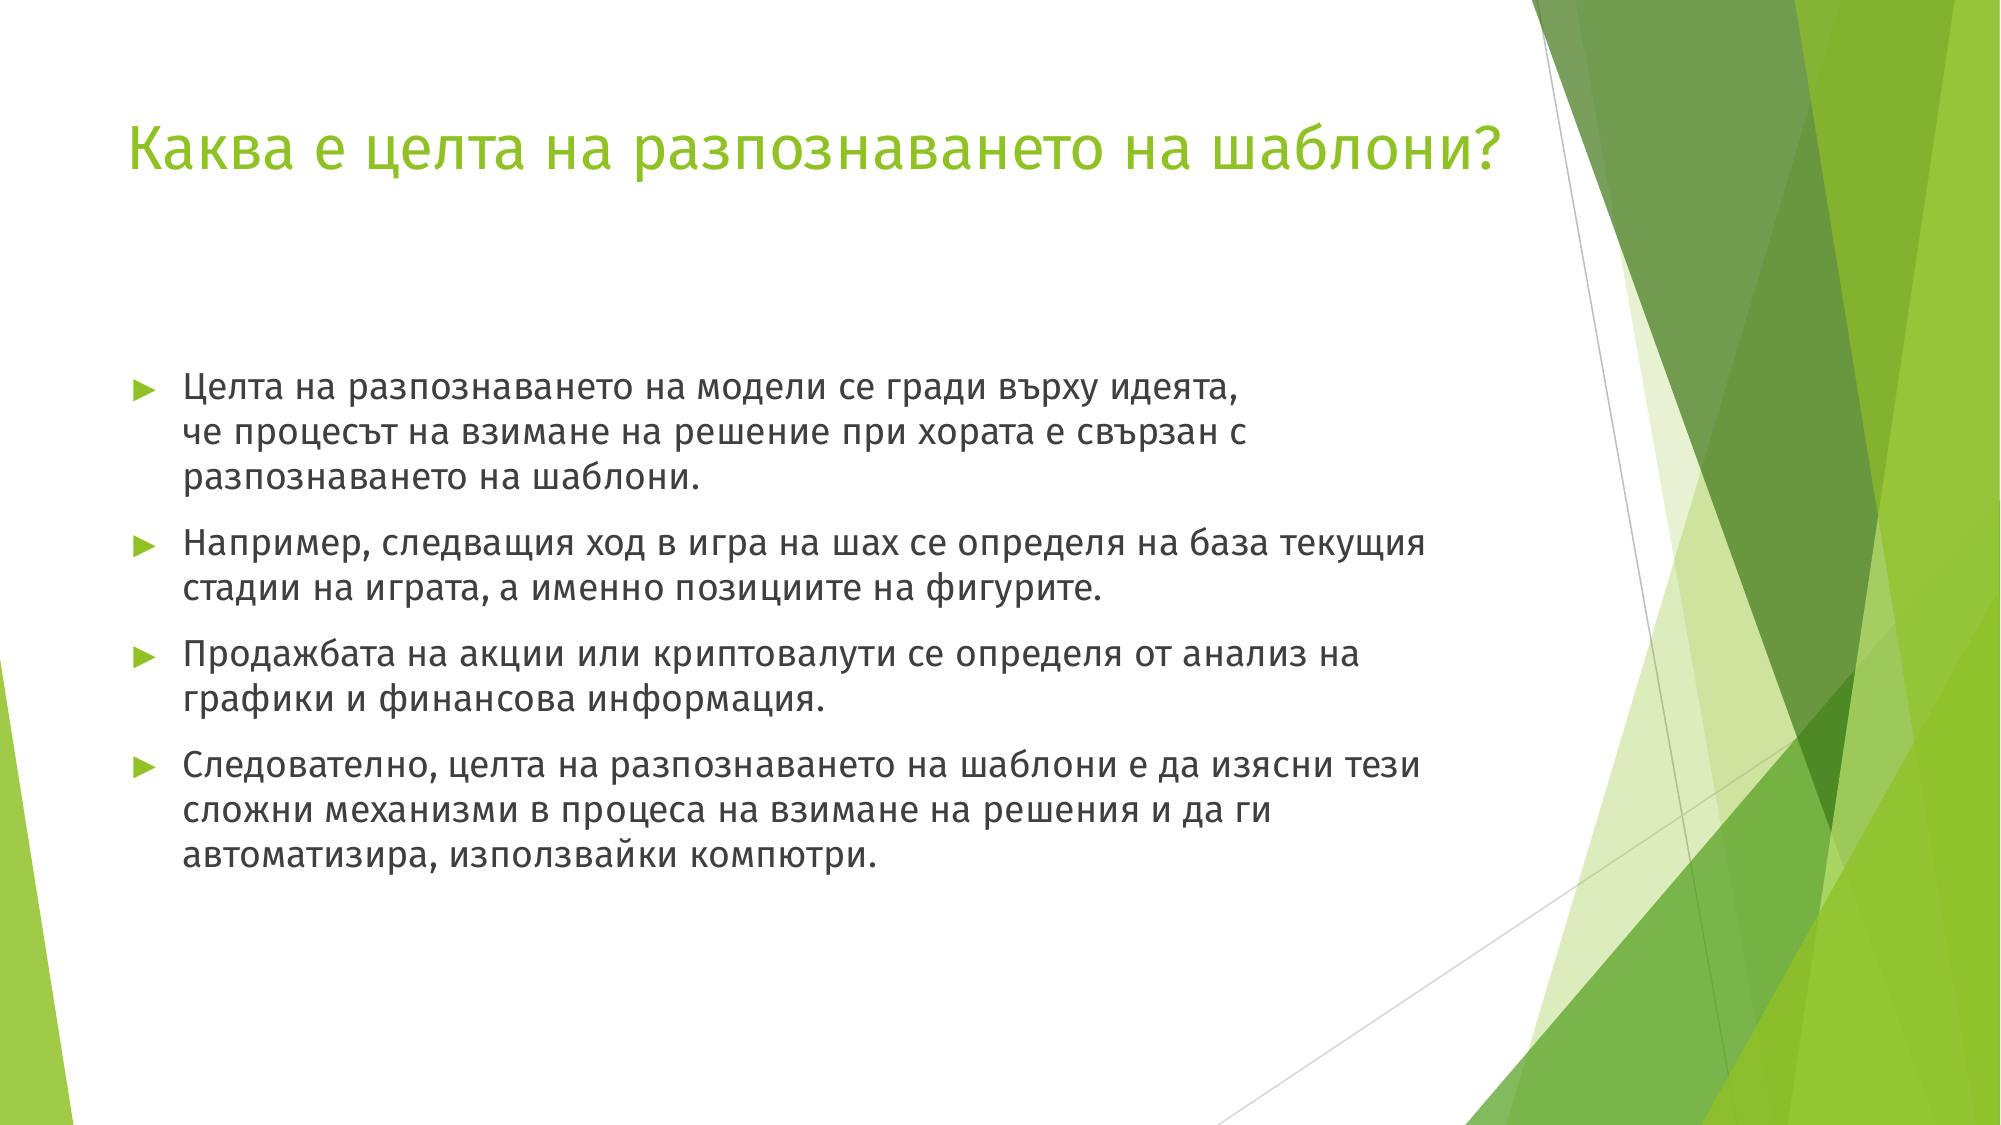

# Каква е целта на разпознаването на шаблони?
Целта на разпознаването на модели се гради върху идеята,
че процесът на взимане на решение при хората е свързан с разпознаването на шаблони.
Например, следващия ход в игра на шах се определя на база текущия стадии на играта, а именно позициите на фигурите.
Продажбата на акции или криптовалути се определя от анализ на графики и финансова информация.
Следователно, целта на разпознаването на шаблони е да изясни тези сложни механизми в процеса на взимане на решения и да ги автоматизира, използвайки компютри.